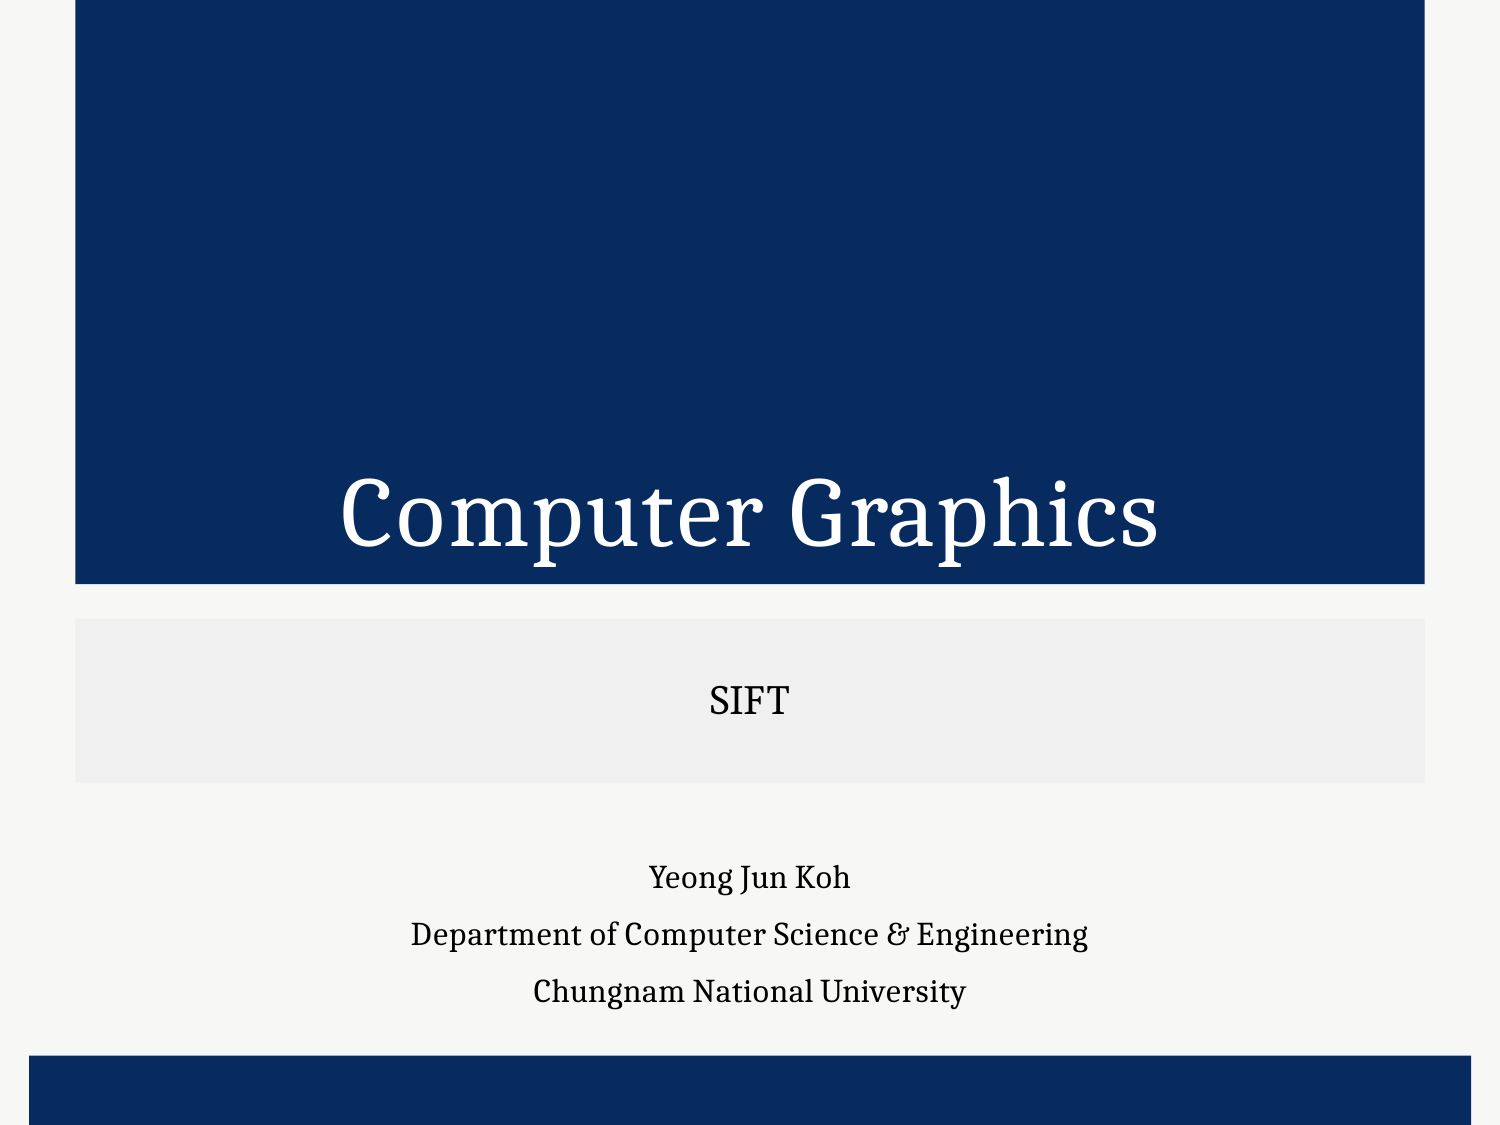

# Computer Graphics
SIFT
Yeong Jun Koh
Department of Computer Science & Engineering
Chungnam National University